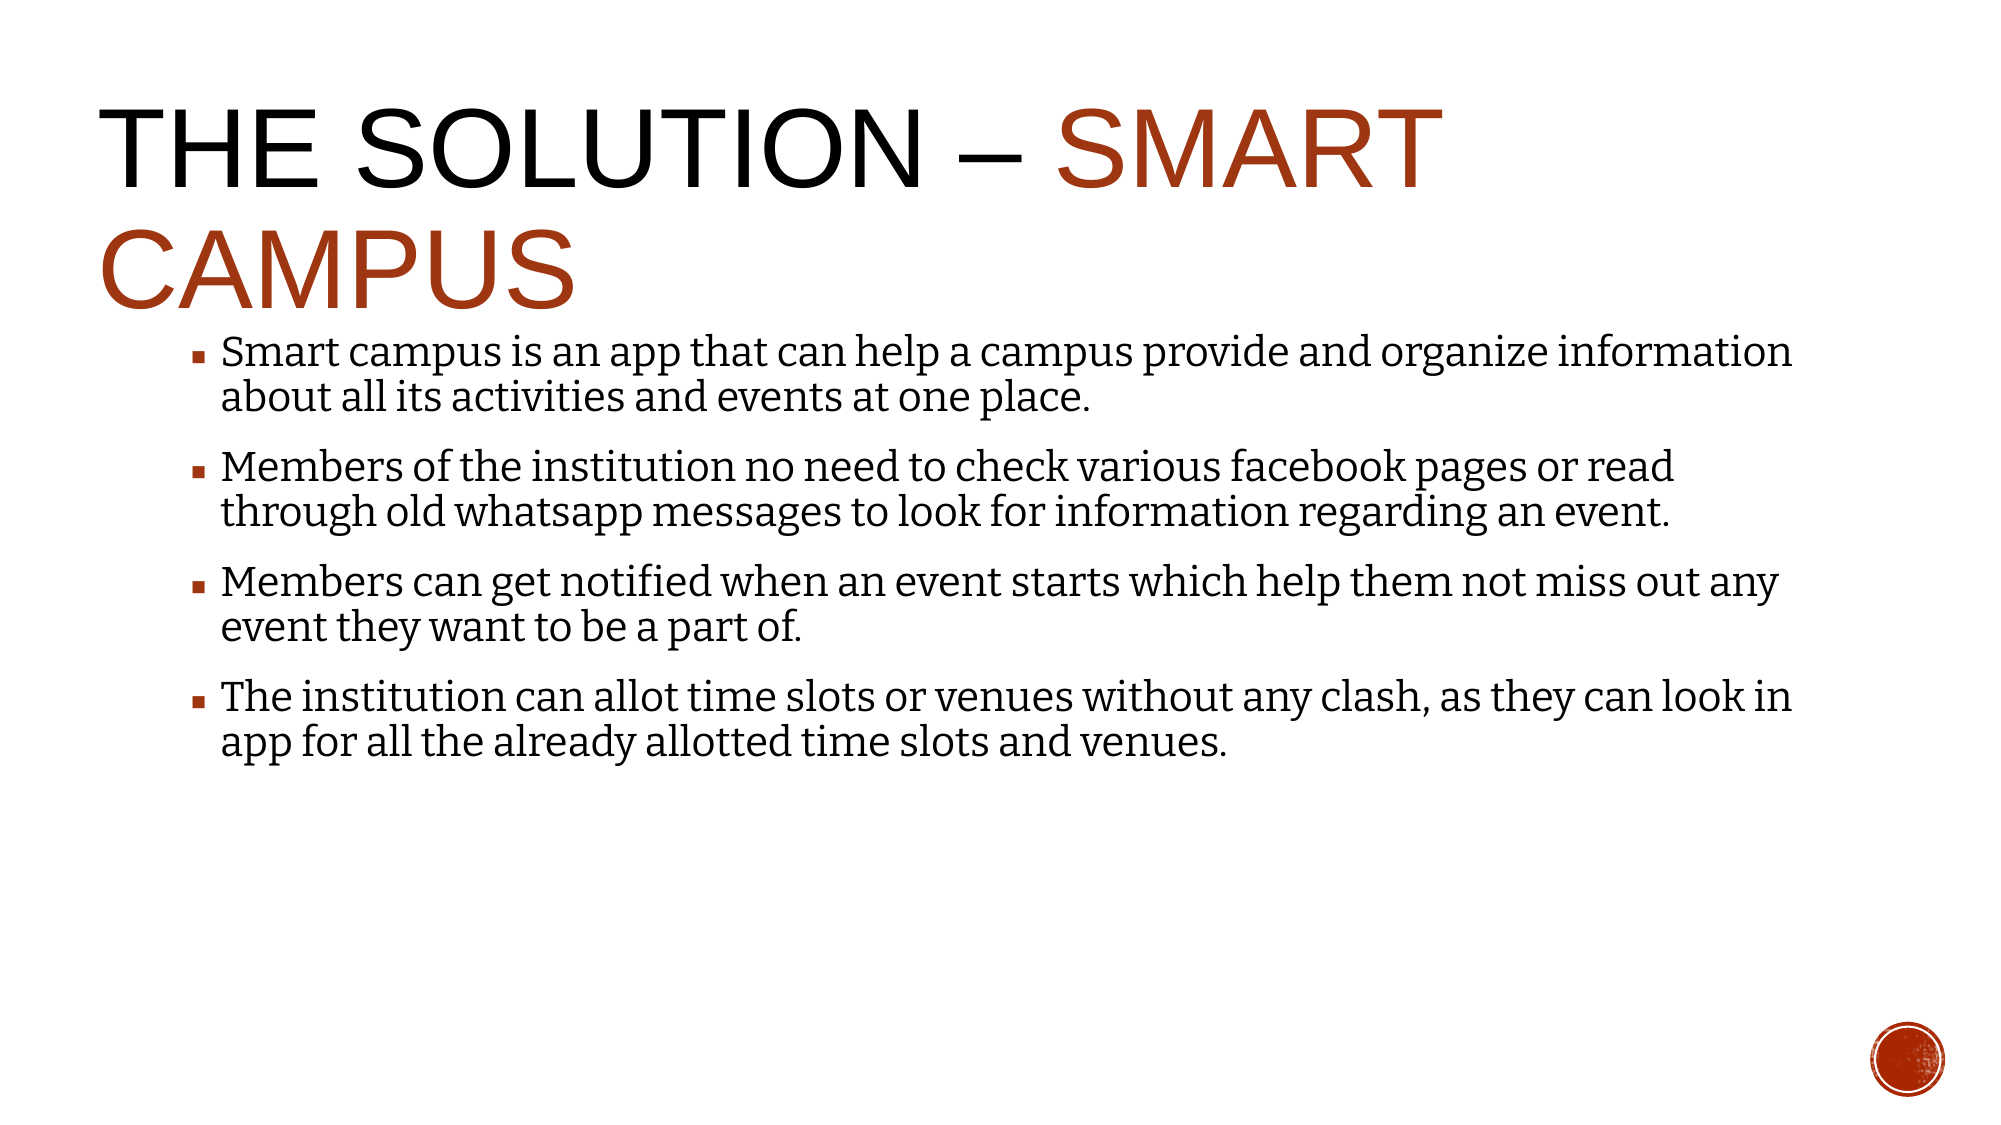

# THE SOLUTION – SMART CAMPUS
Smart campus is an app that can help a campus provide and organize information about all its activities and events at one place.
Members of the institution no need to check various facebook pages or read through old whatsapp messages to look for information regarding an event.
Members can get notified when an event starts which help them not miss out any event they want to be a part of.
The institution can allot time slots or venues without any clash, as they can look in app for all the already allotted time slots and venues.